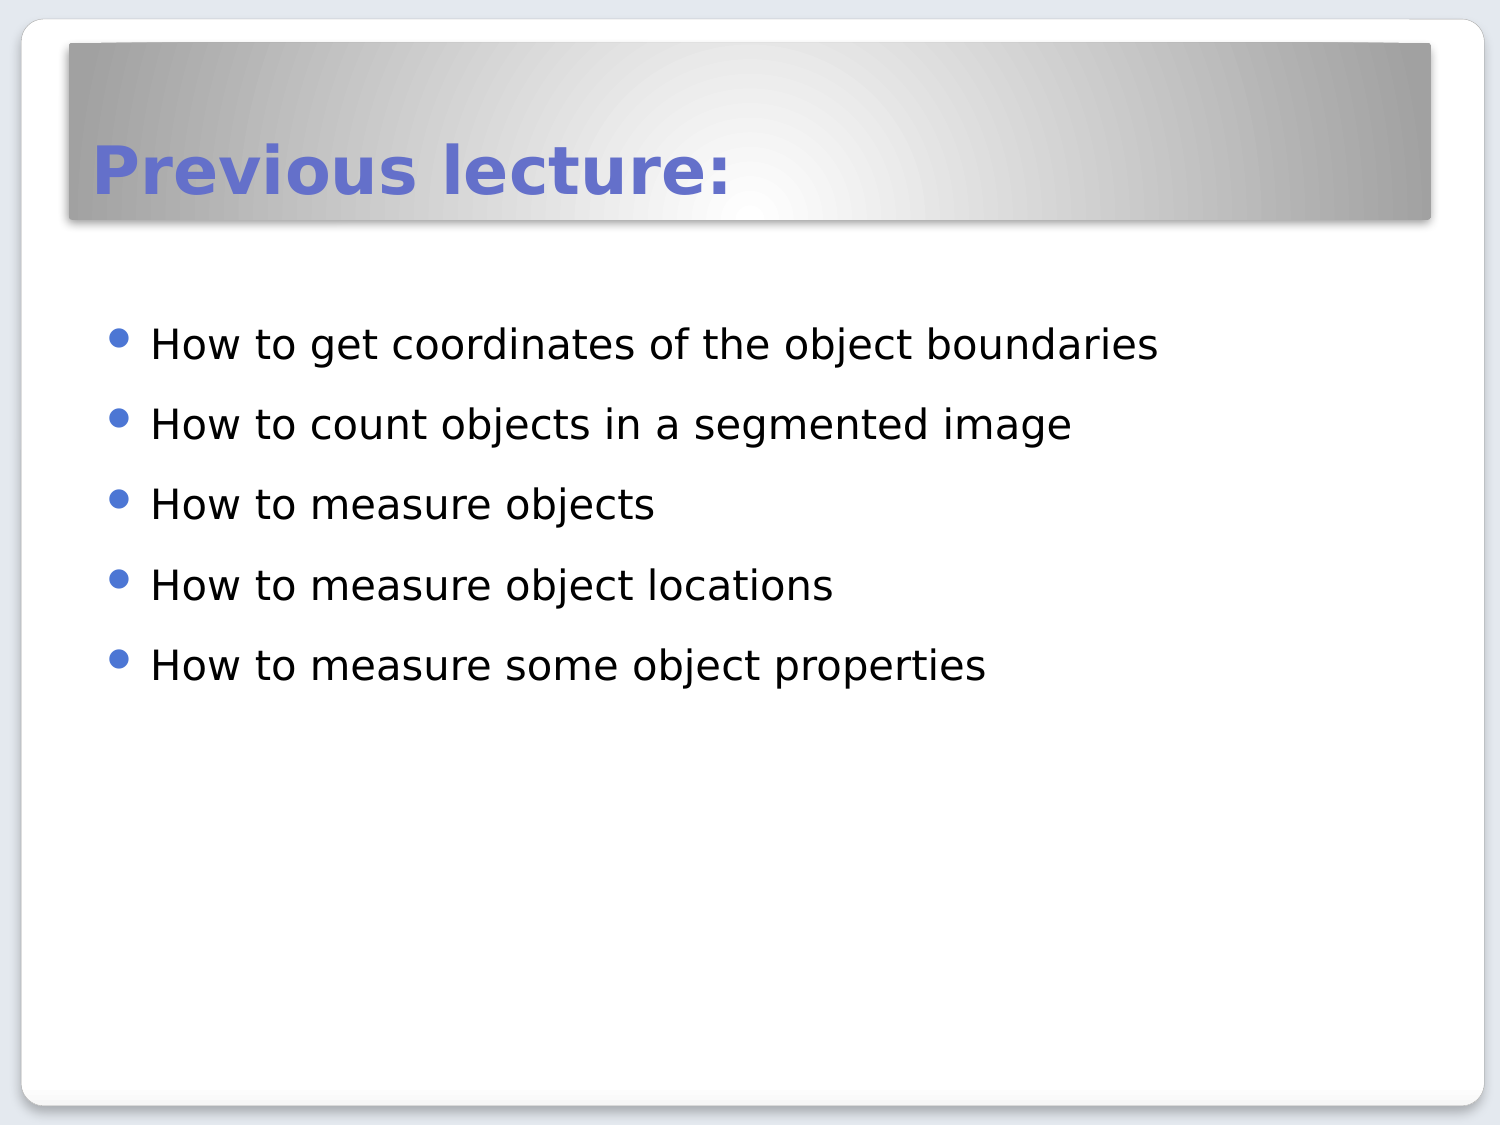

# Previous lecture:
How to get coordinates of the object boundaries
How to count objects in a segmented image
How to measure objects
How to measure object locations
How to measure some object properties